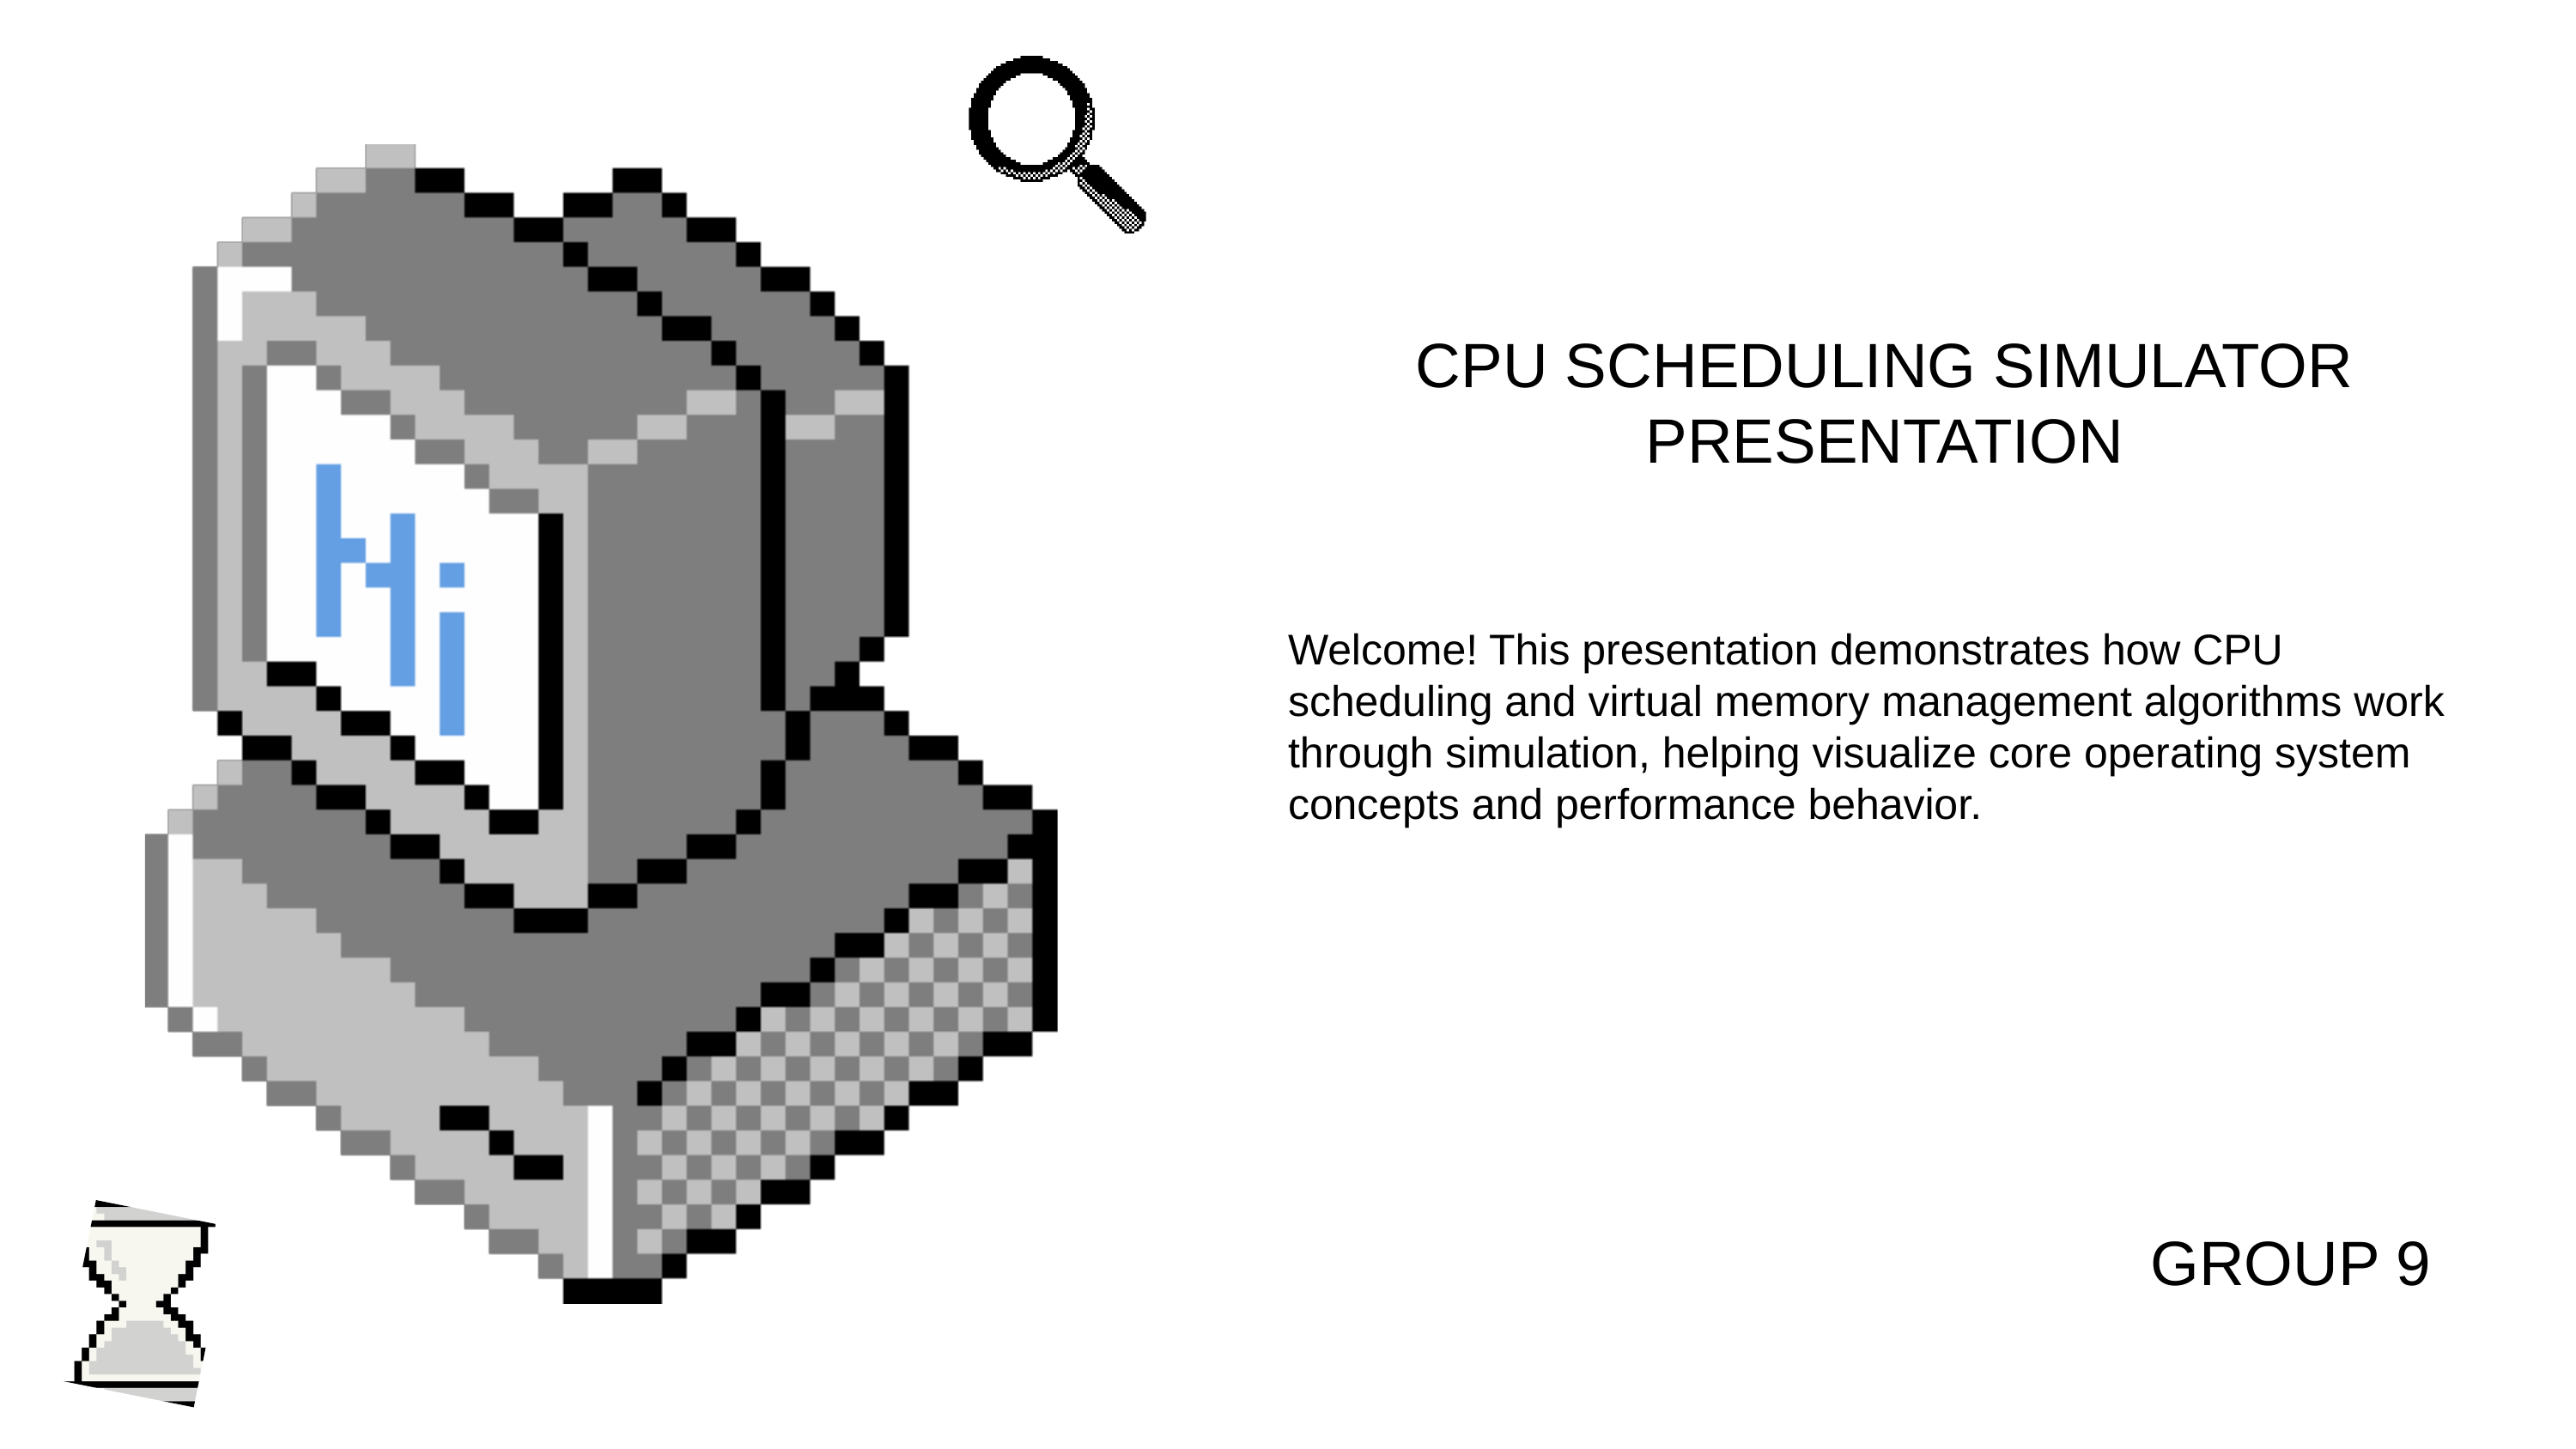

CPU SCHEDULING SIMULATOR
PRESENTATION
Welcome! This presentation demonstrates how CPU scheduling and virtual memory management algorithms work through simulation, helping visualize core operating system concepts and performance behavior.

GROUP 9